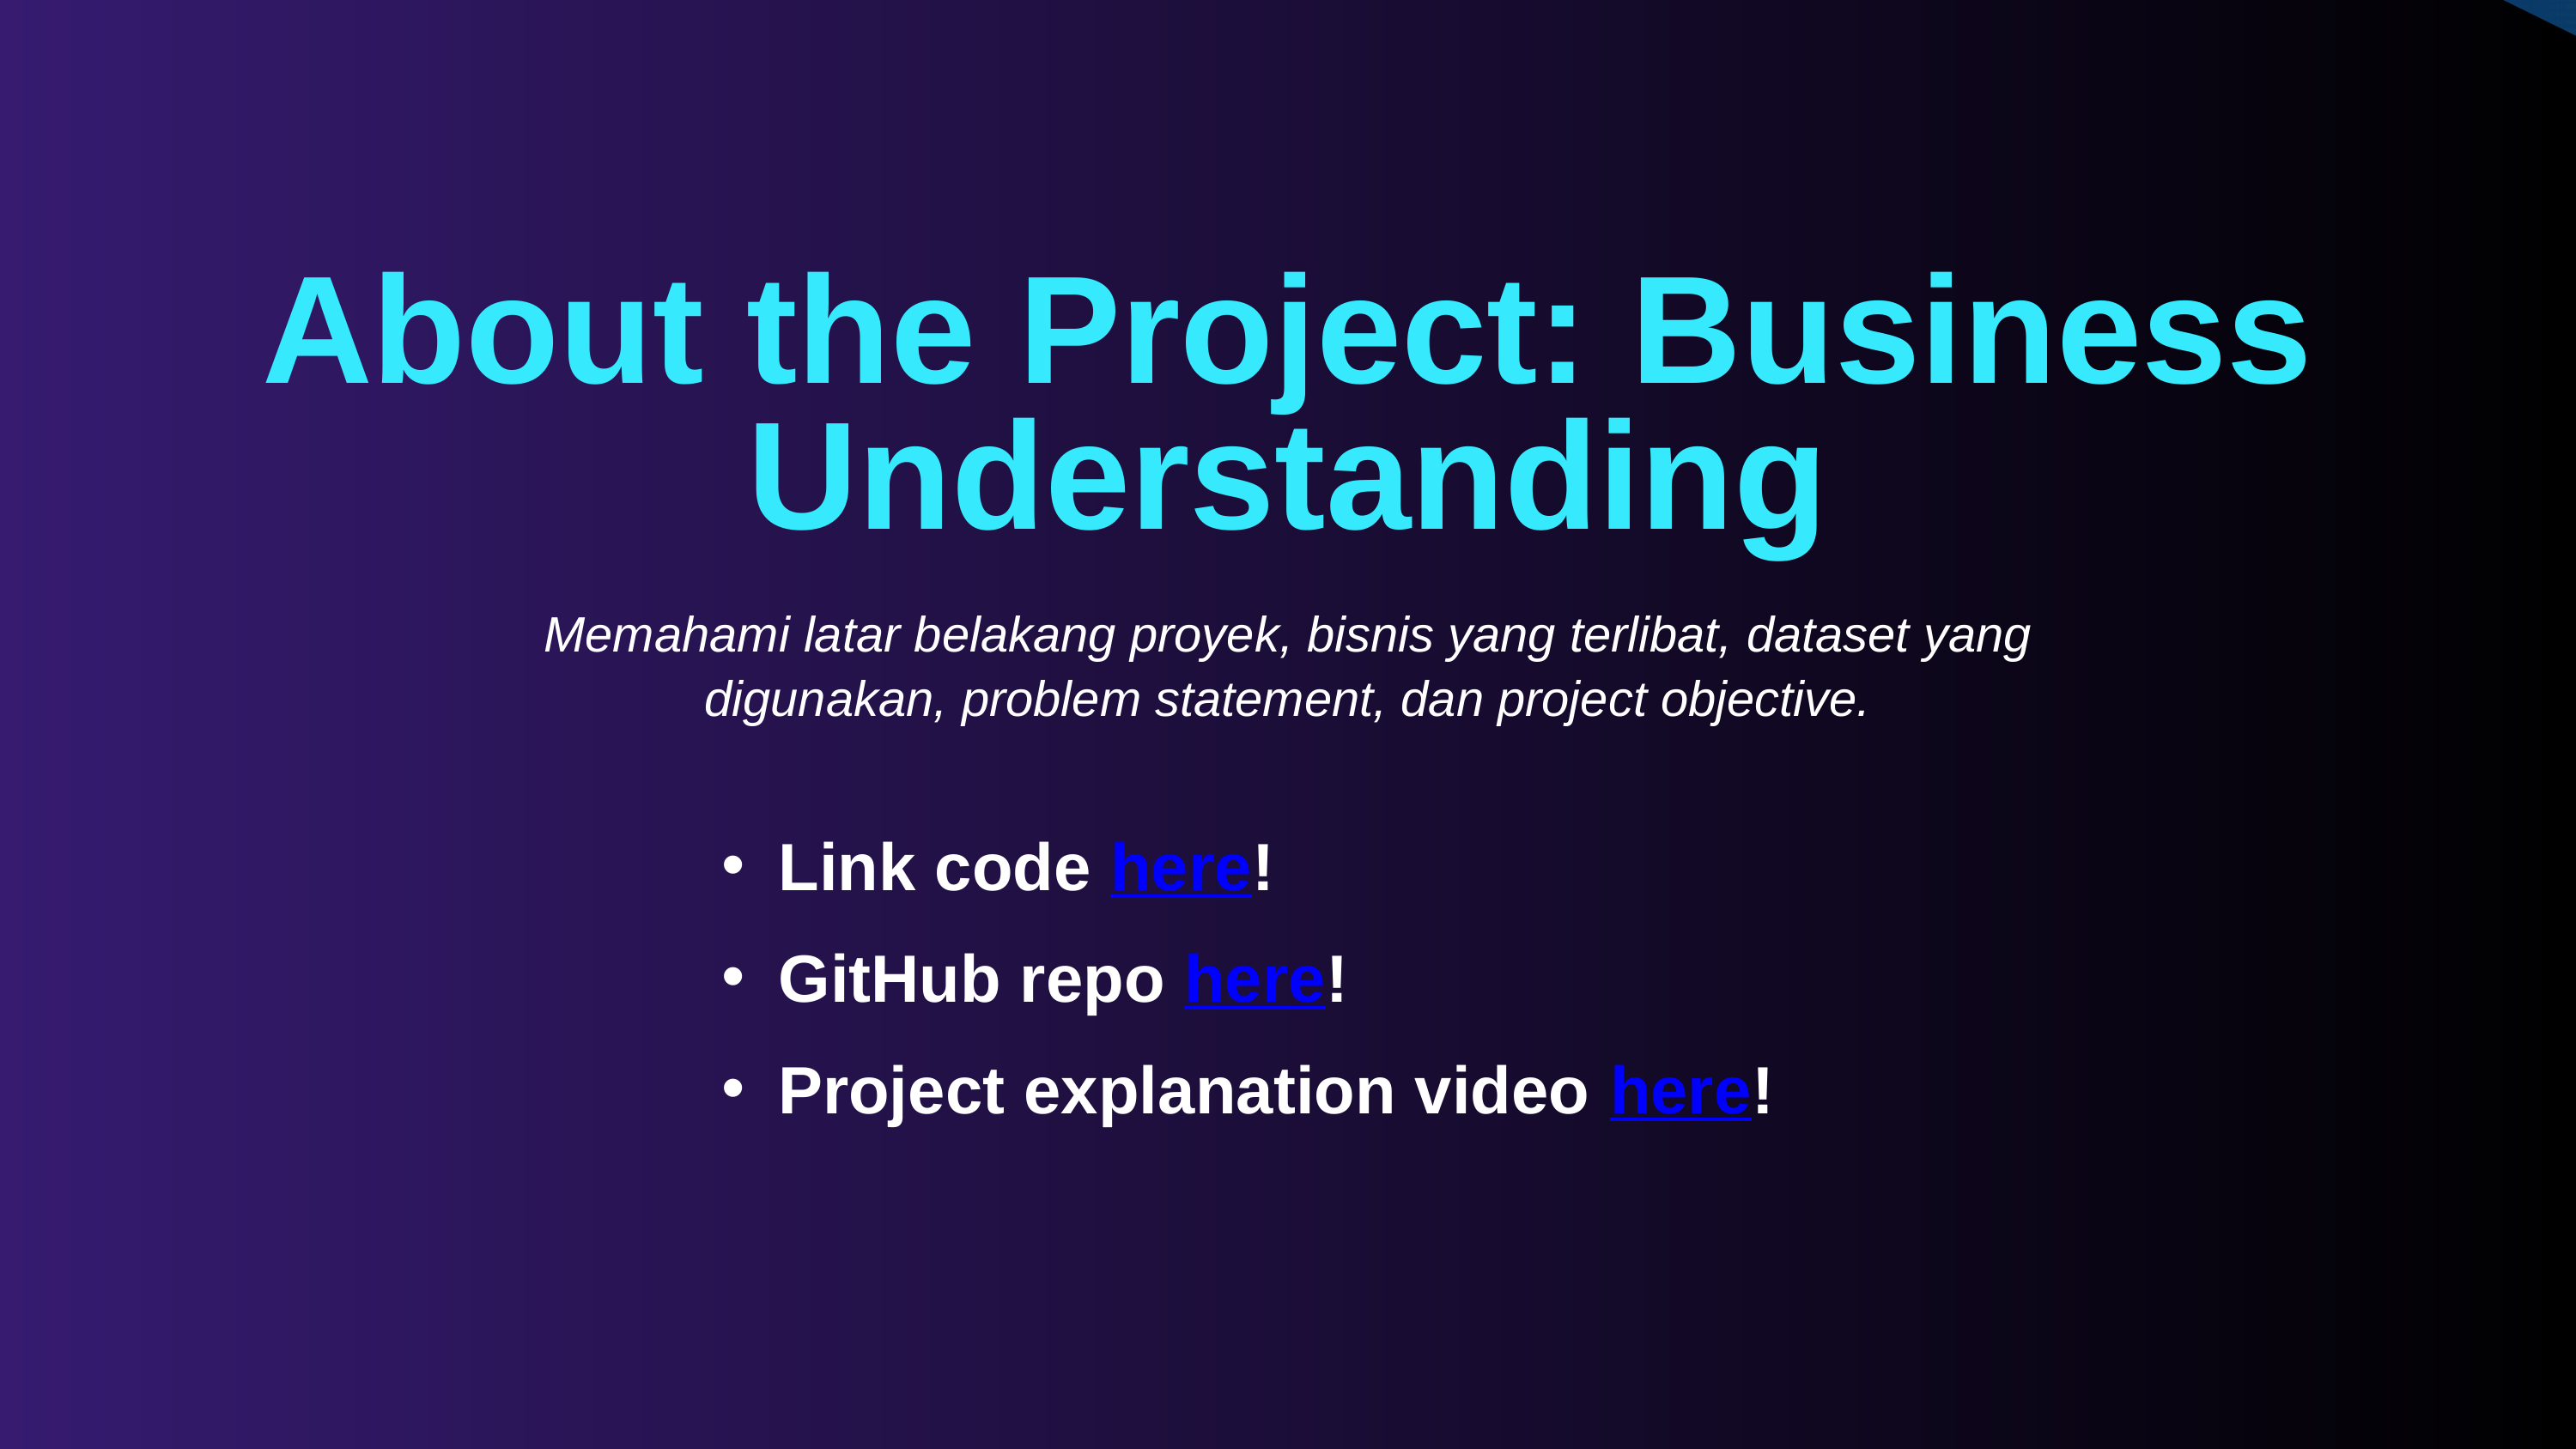

About the Project: Business Understanding
Memahami latar belakang proyek, bisnis yang terlibat, dataset yang digunakan, problem statement, dan project objective.
Link code here!
GitHub repo here!
Project explanation video here!